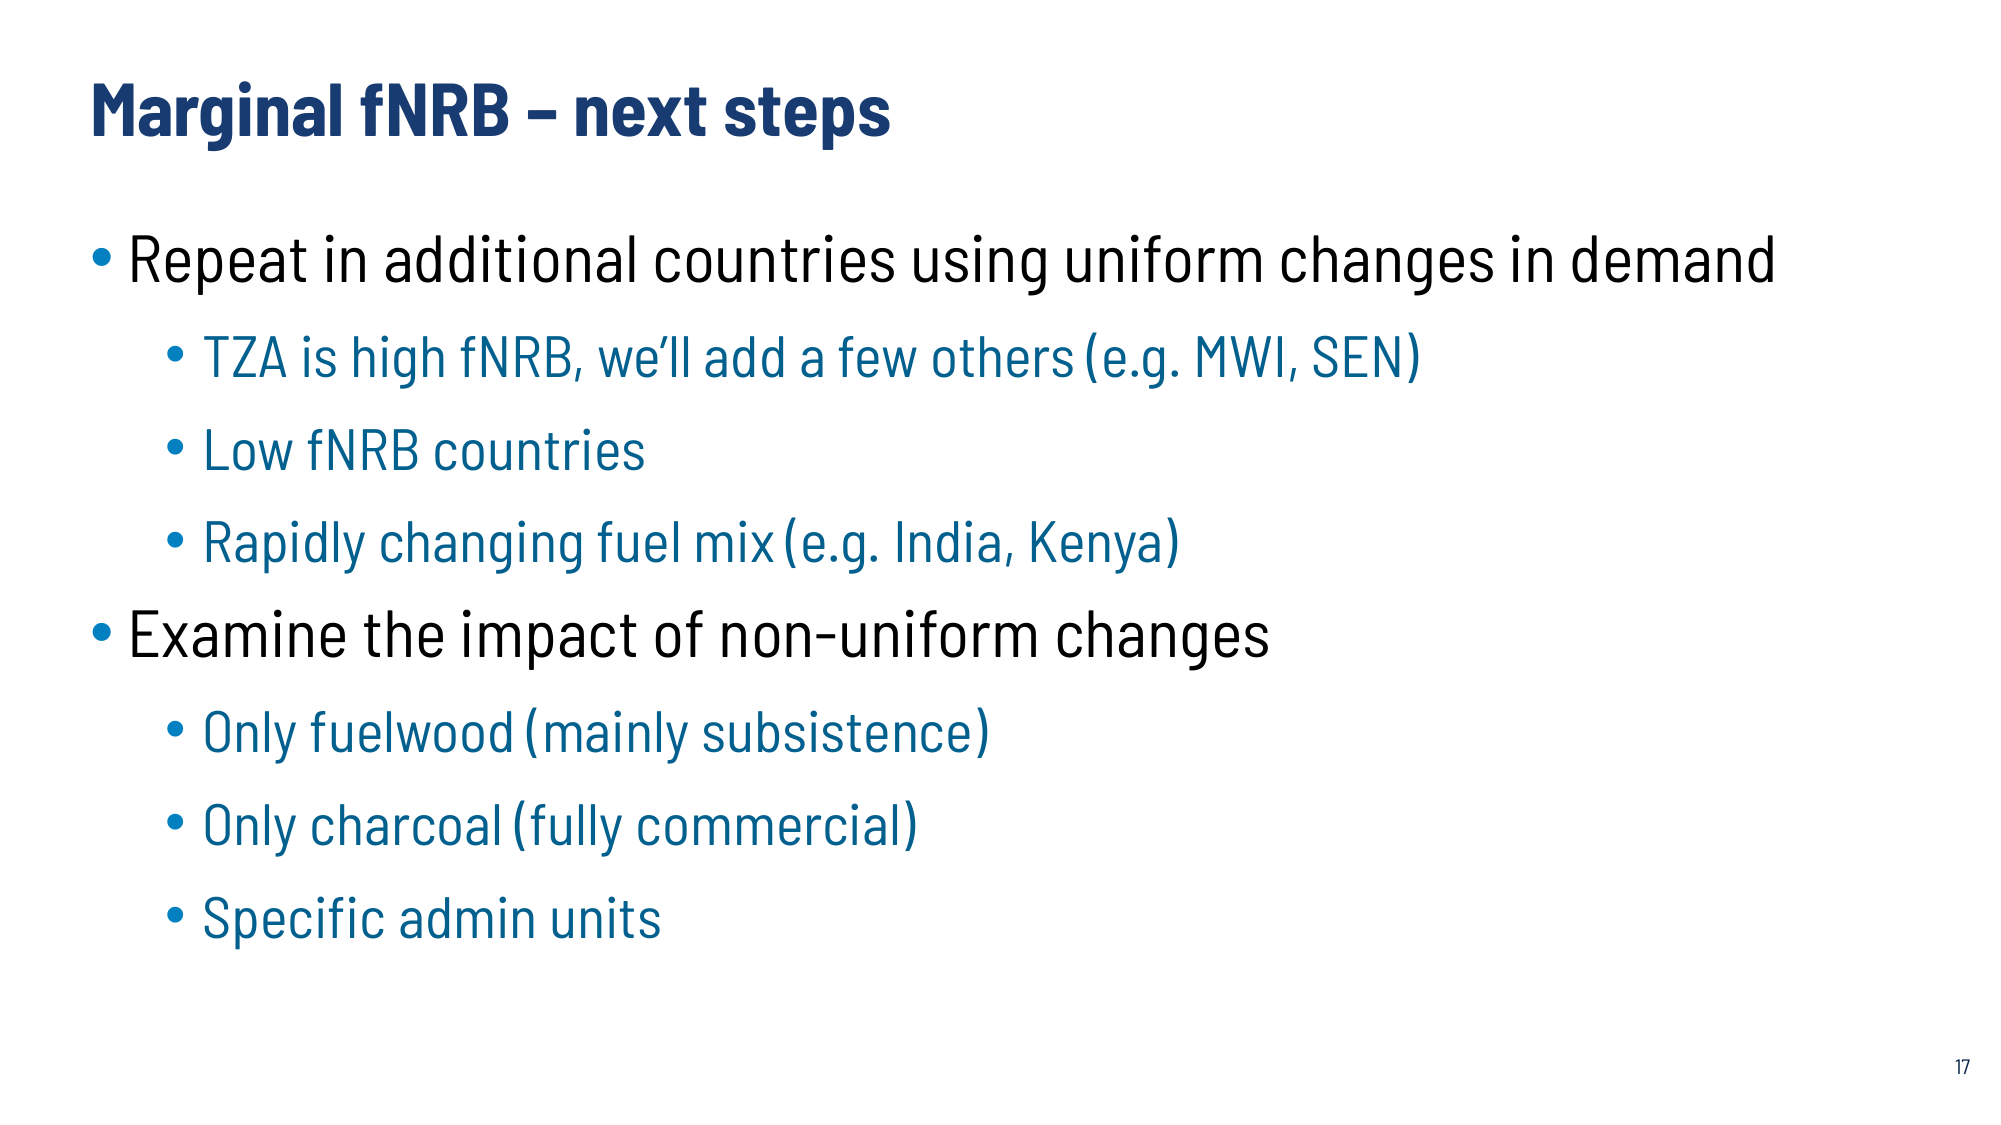

# Marginal fNRB – next steps
Repeat in additional countries using uniform changes in demand
TZA is high fNRB, we’ll add a few others (e.g. MWI, SEN)
Low fNRB countries
Rapidly changing fuel mix (e.g. India, Kenya)
Examine the impact of non-uniform changes
Only fuelwood (mainly subsistence)
Only charcoal (fully commercial)
Specific admin units

17